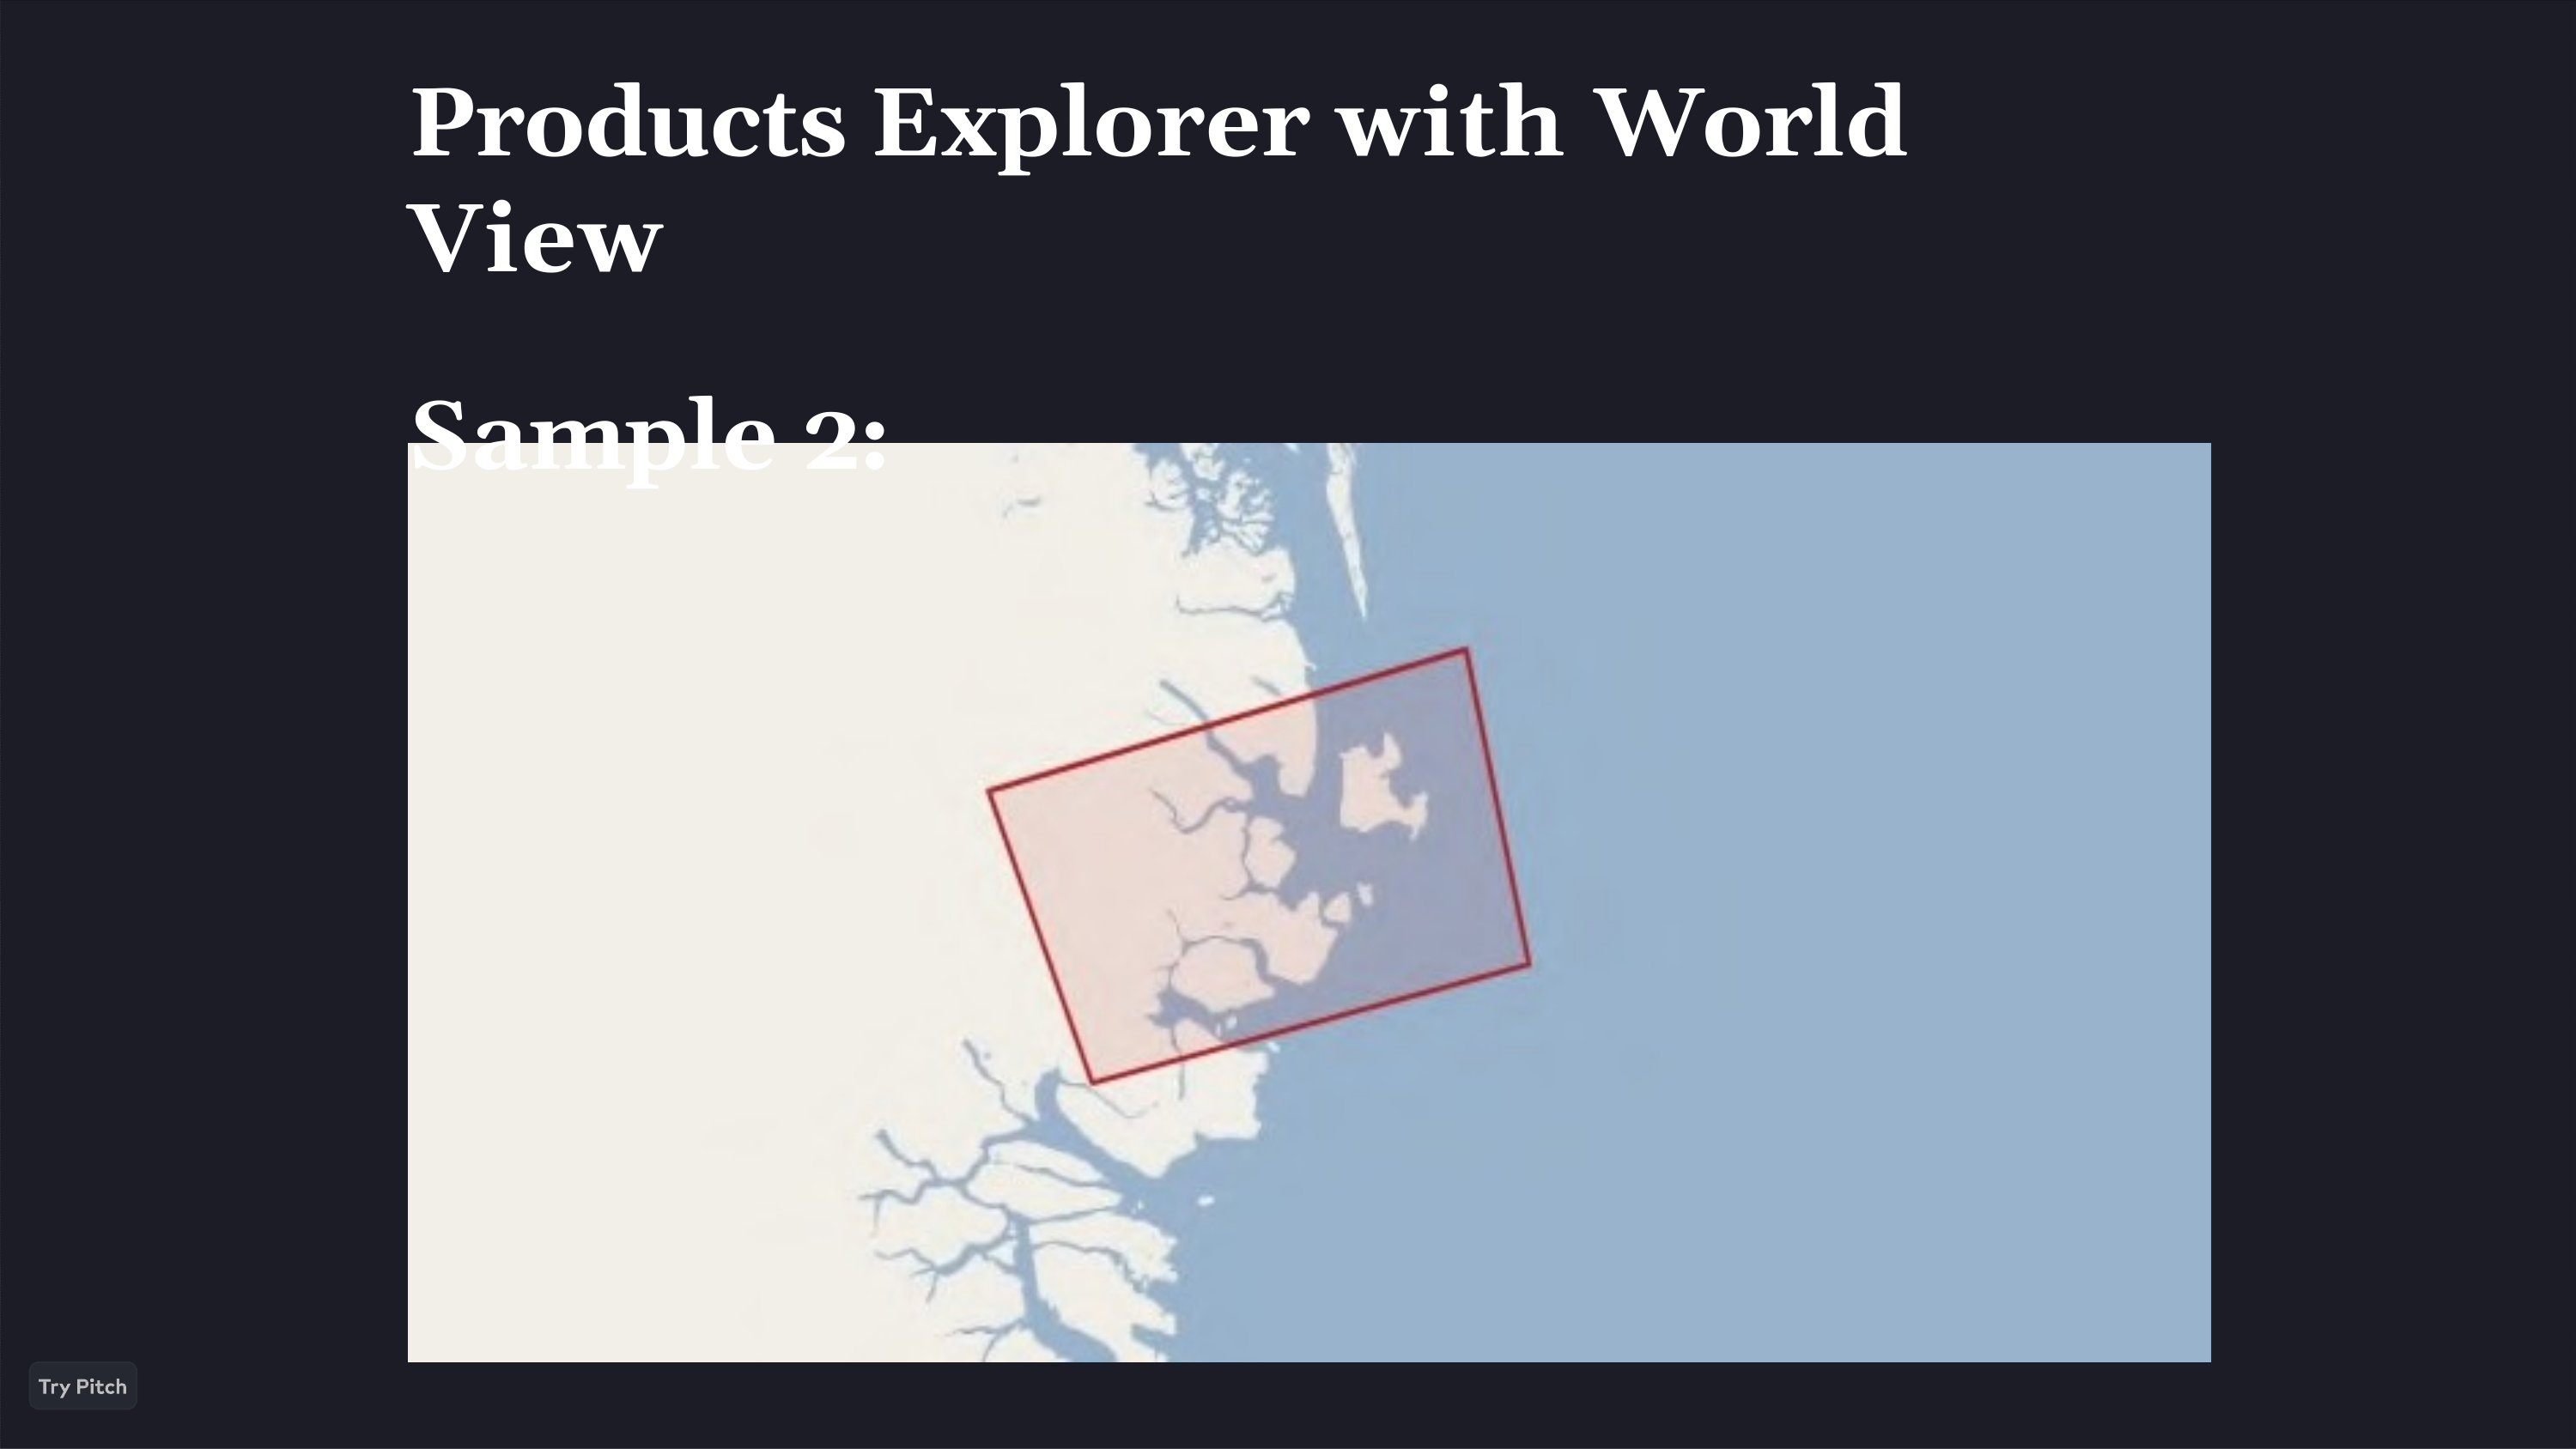

# Products Explorer with World View
Sample 2: